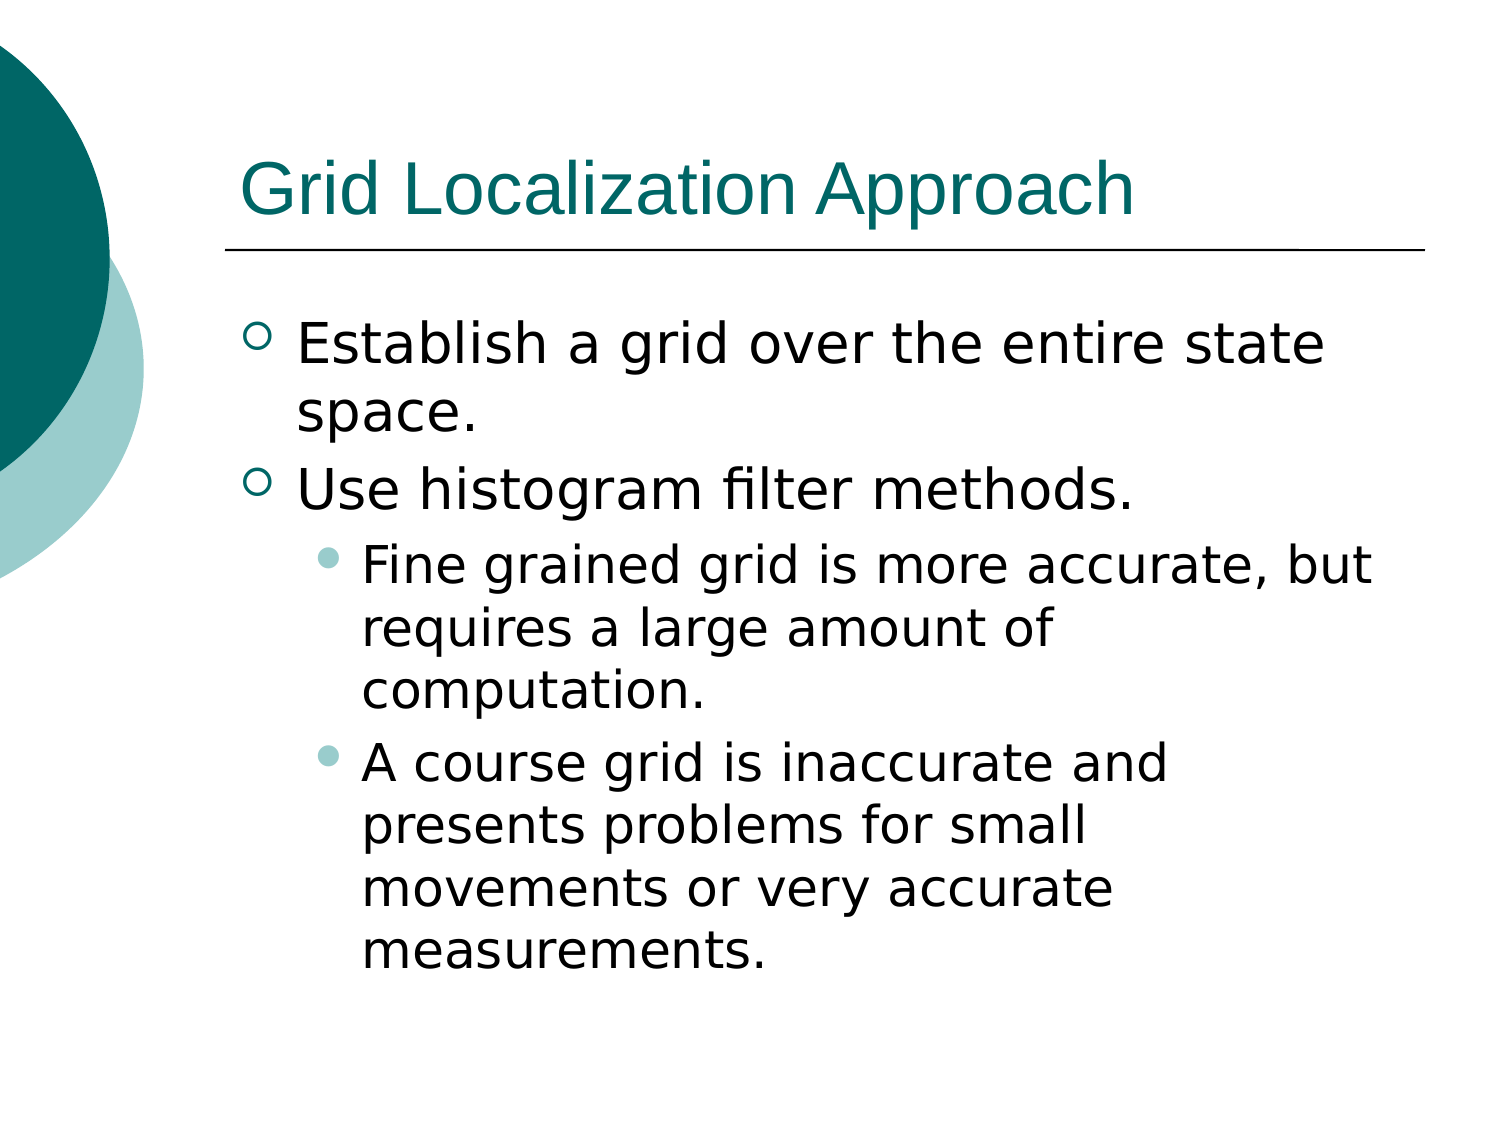

# Grid Localization Approach
Establish a grid over the entire state space.
Use histogram filter methods.
Fine grained grid is more accurate, but requires a large amount of computation.
A course grid is inaccurate and presents problems for small movements or very accurate measurements.